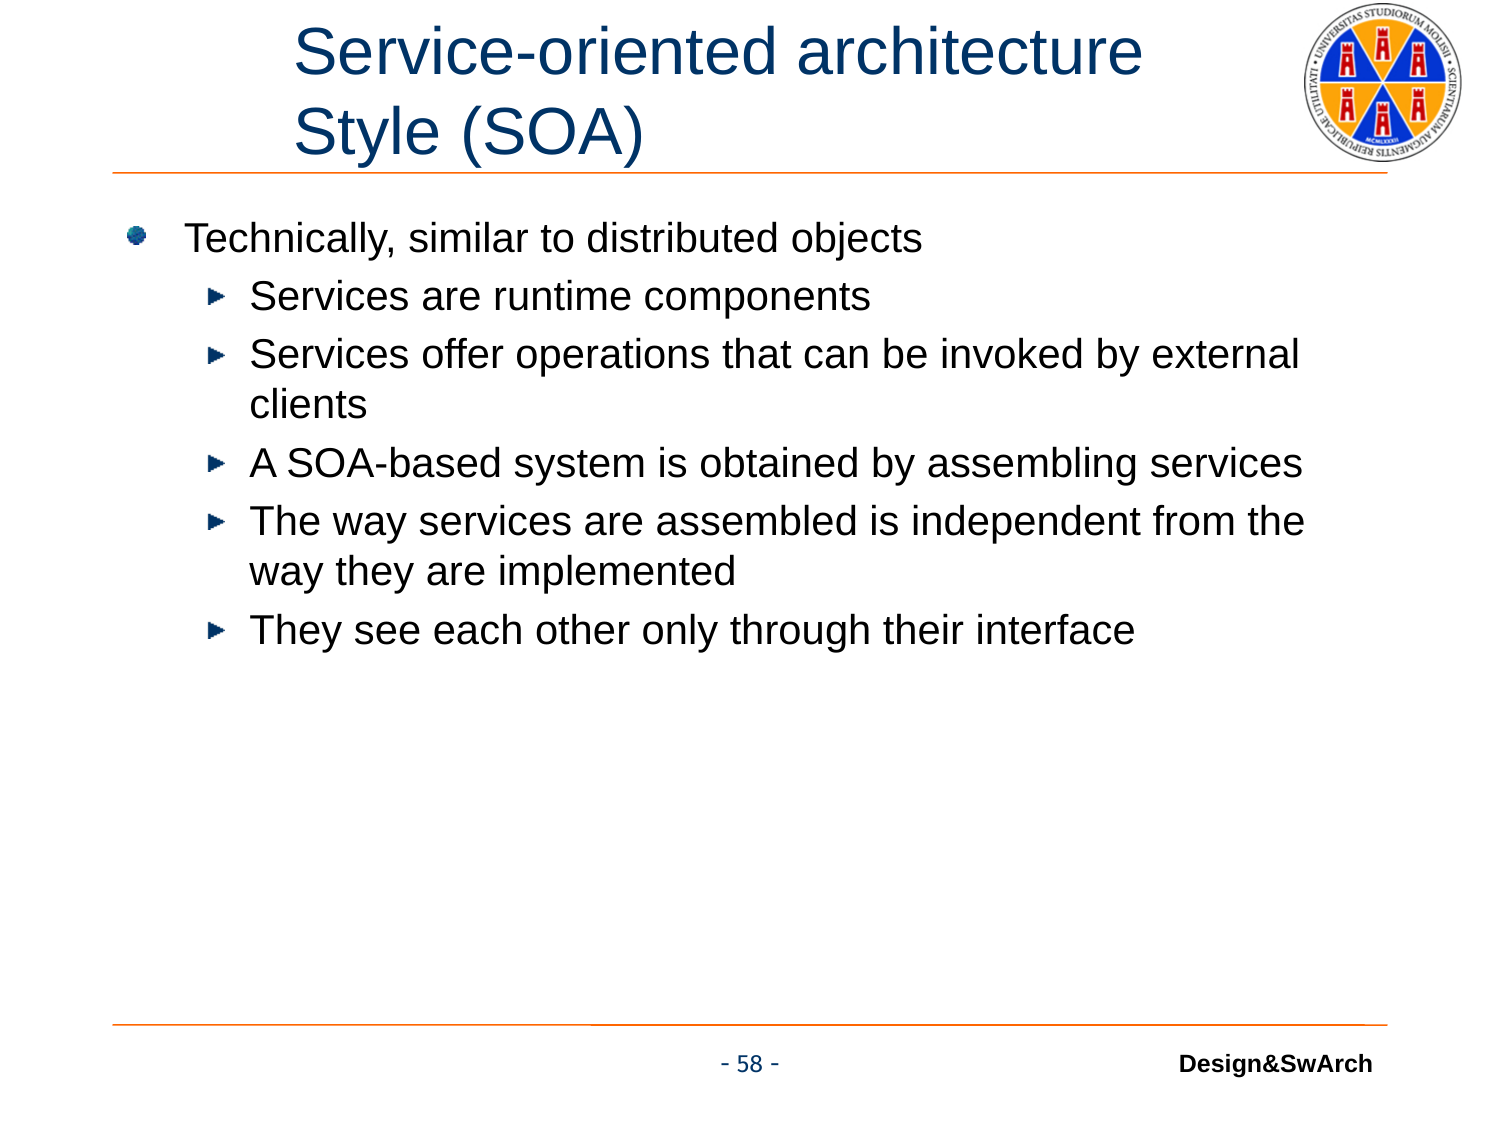

# Service-oriented architecture Style (SOA)
Technically, similar to distributed objects
Services are runtime components
Services offer operations that can be invoked by external clients
A SOA-based system is obtained by assembling services
The way services are assembled is independent from the way they are implemented
They see each other only through their interface

- 58 -
Design&SwArch